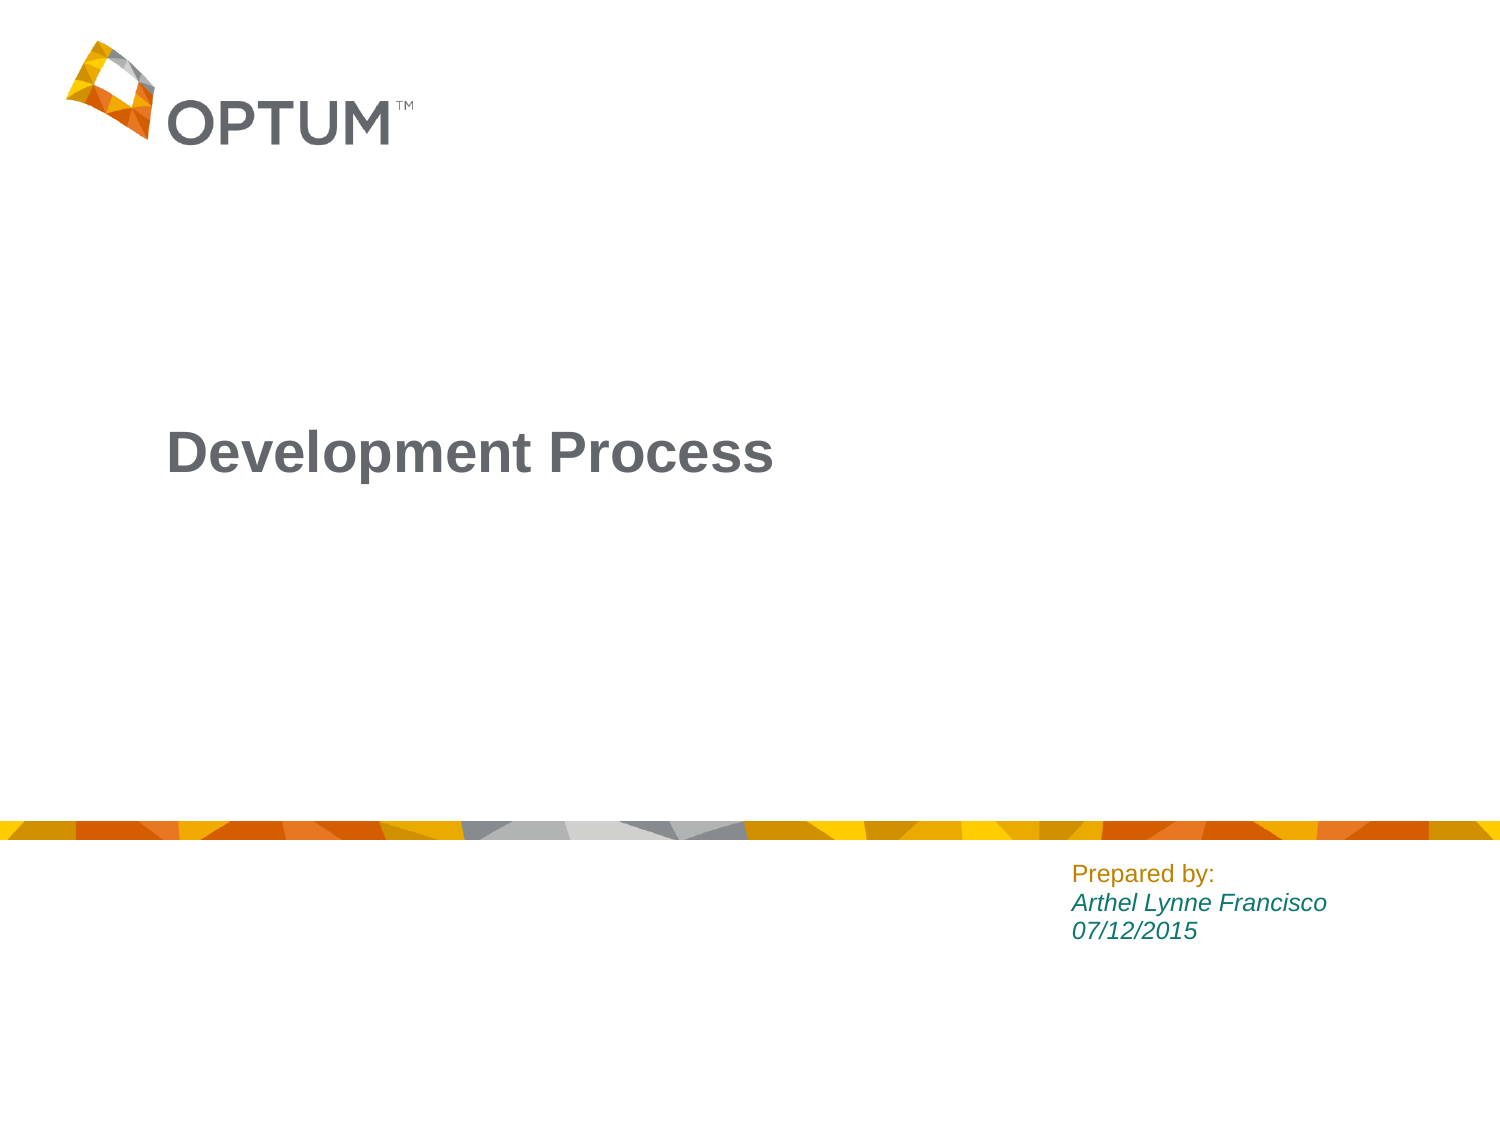

Development Process
Prepared by:
Arthel Lynne Francisco
07/12/2015